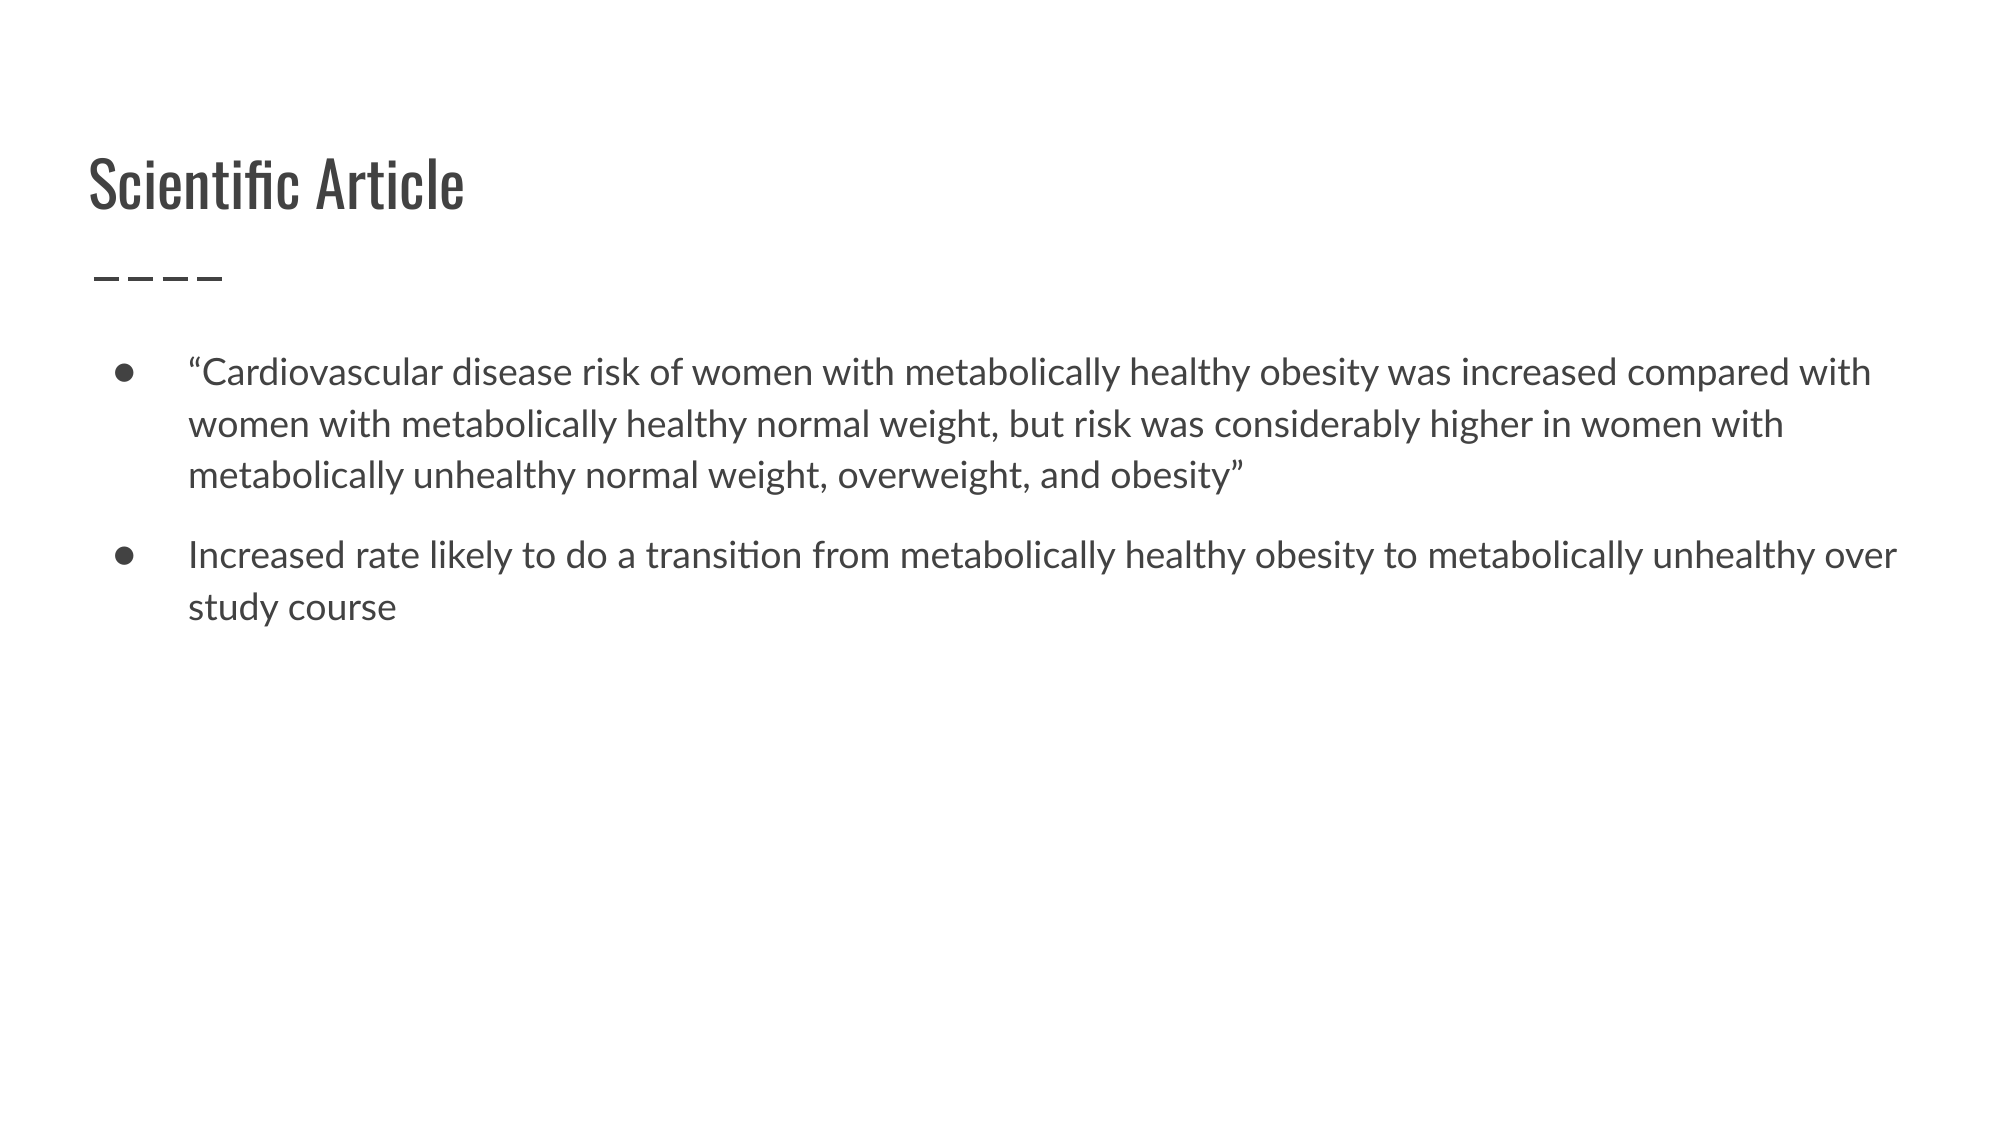

# Scientific Article
“Cardiovascular disease risk of women with metabolically healthy obesity was increased compared with women with metabolically healthy normal weight, but risk was considerably higher in women with metabolically unhealthy normal weight, overweight, and obesity”
Increased rate likely to do a transition from metabolically healthy obesity to metabolically unhealthy over study course